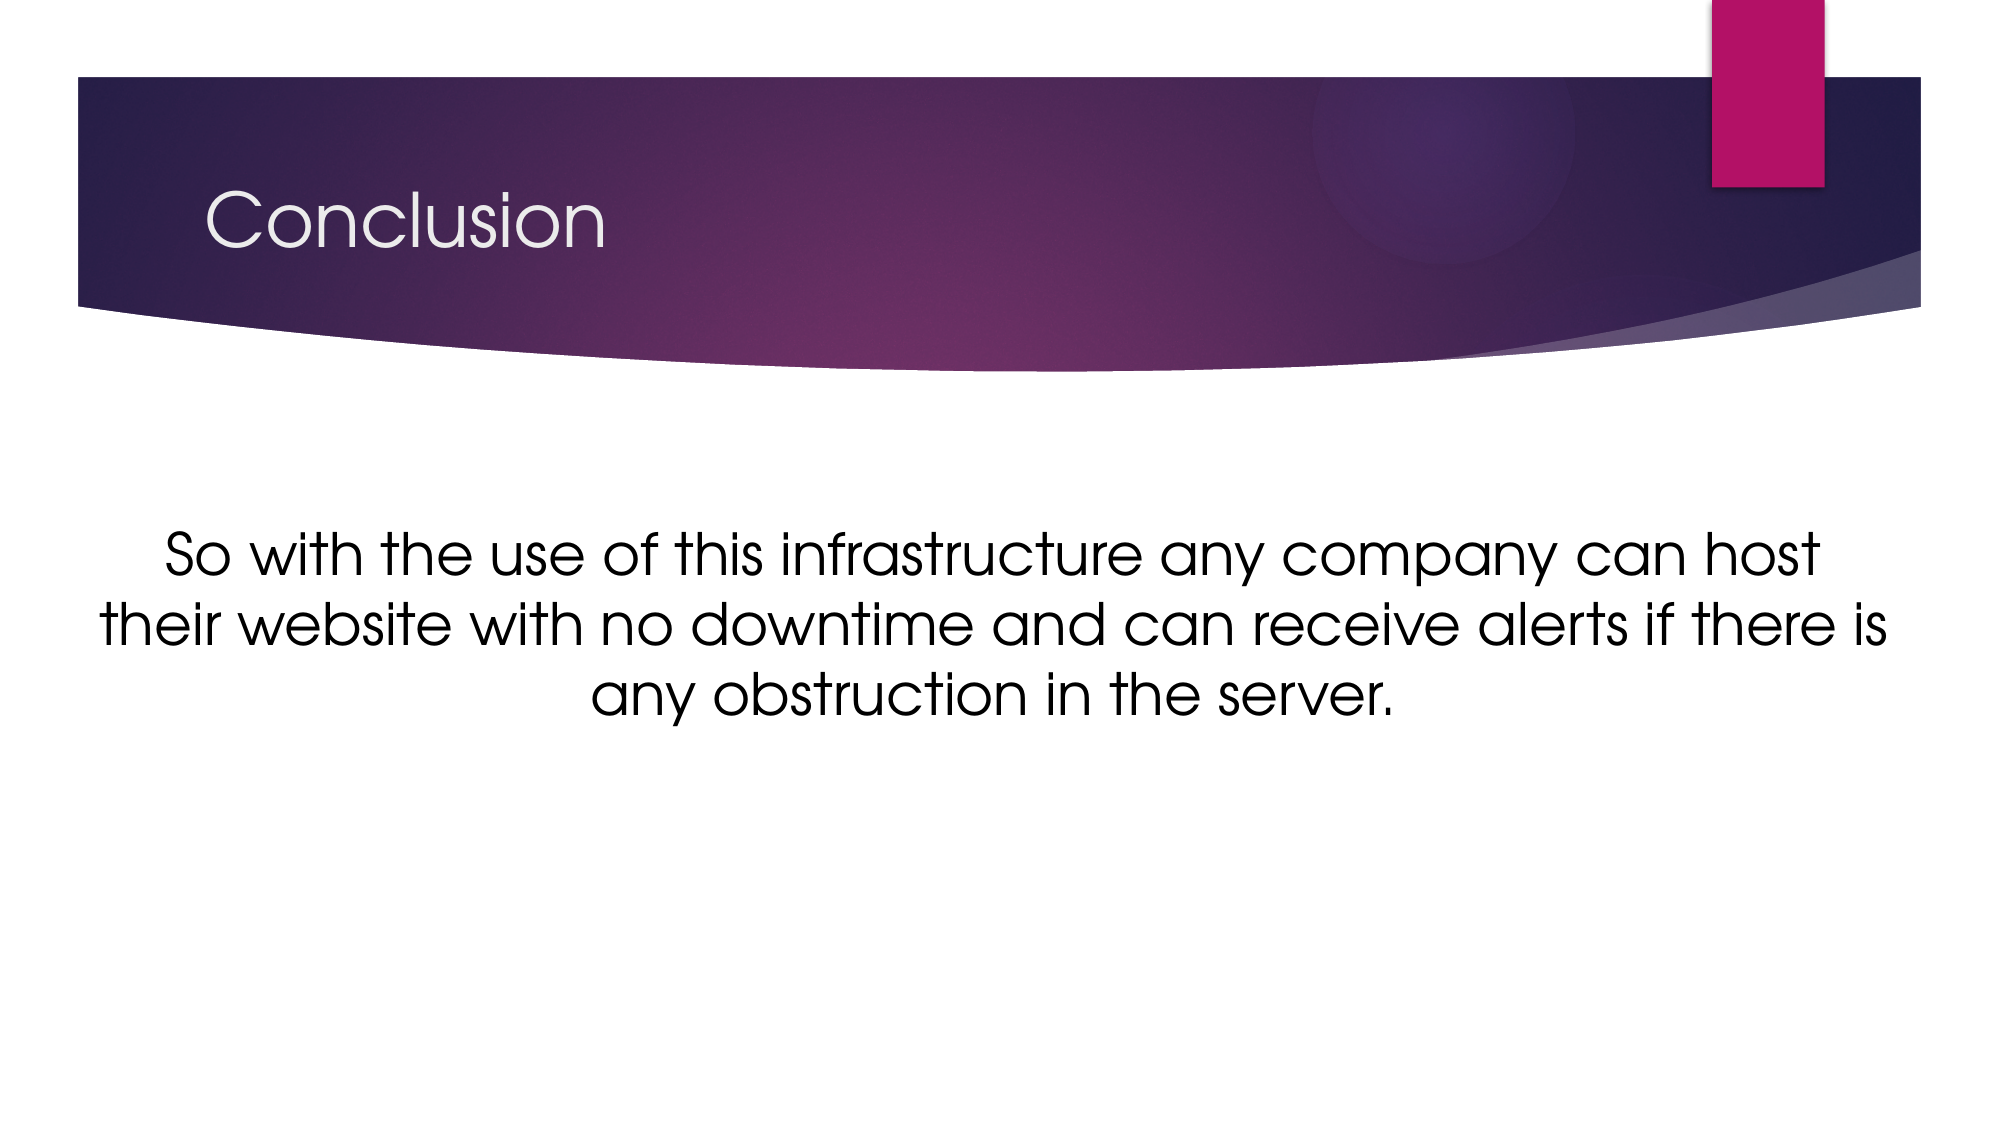

# Conclusion
So with the use of this infrastructure any company can host their website with no downtime and can receive alerts if there is any obstruction in the server.